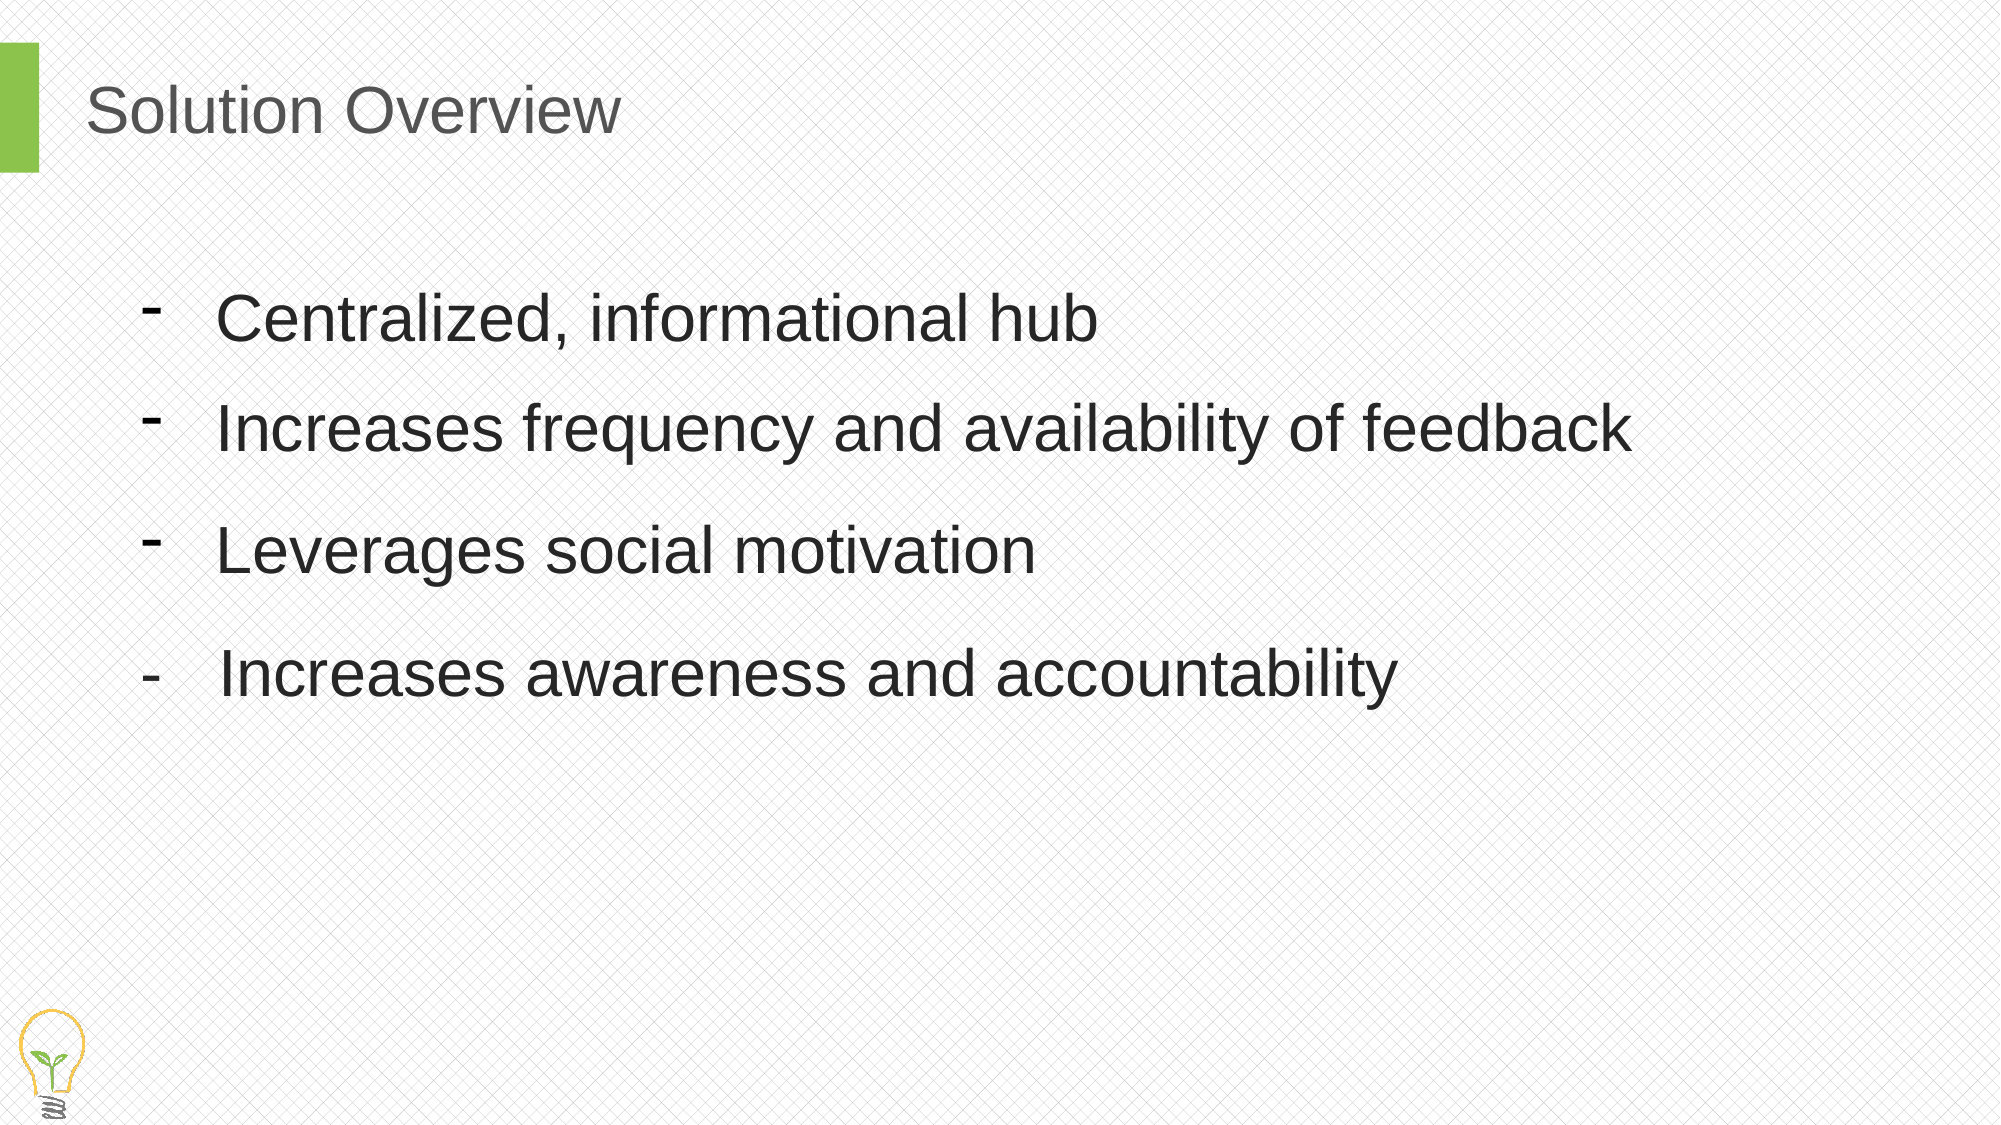

# Solution Overview
Centralized, informational hub
Increases frequency and availability of feedback
Leverages social motivation
-   Increases awareness and accountability